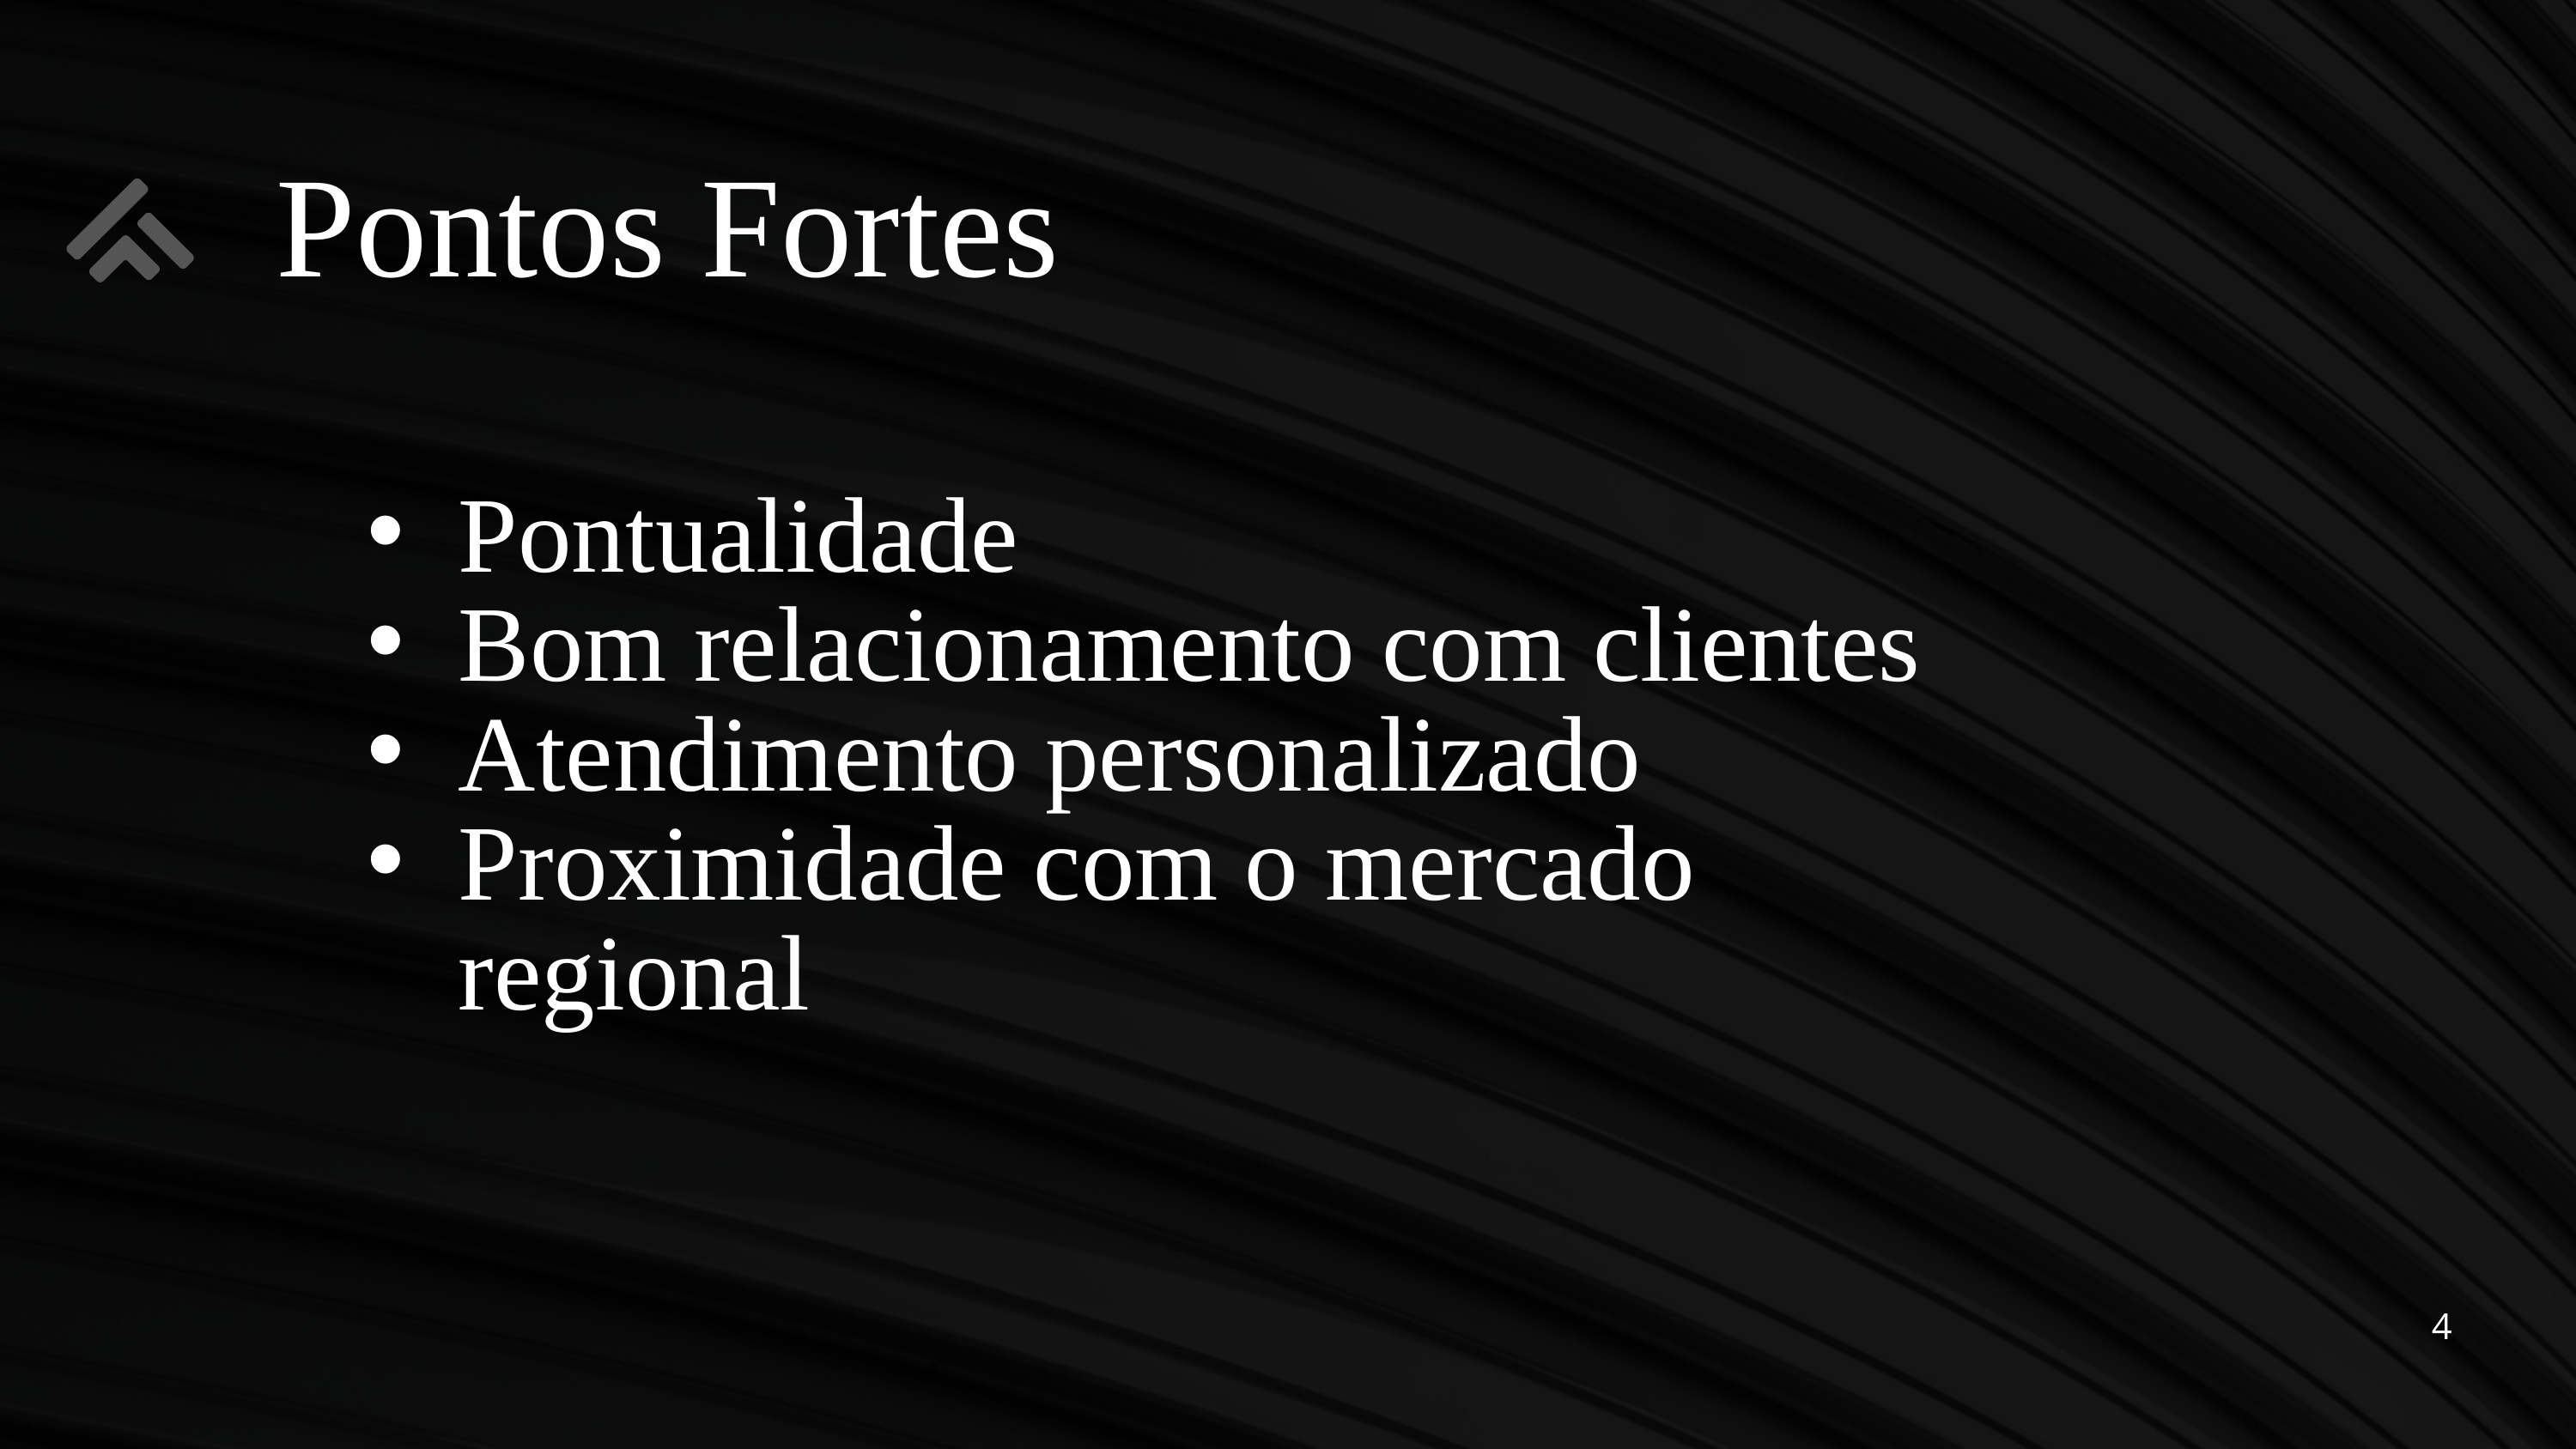

Pontos Fortes

Pontualidade
Bom relacionamento com clientes
Atendimento personalizado
Proximidade com o mercado regional

4